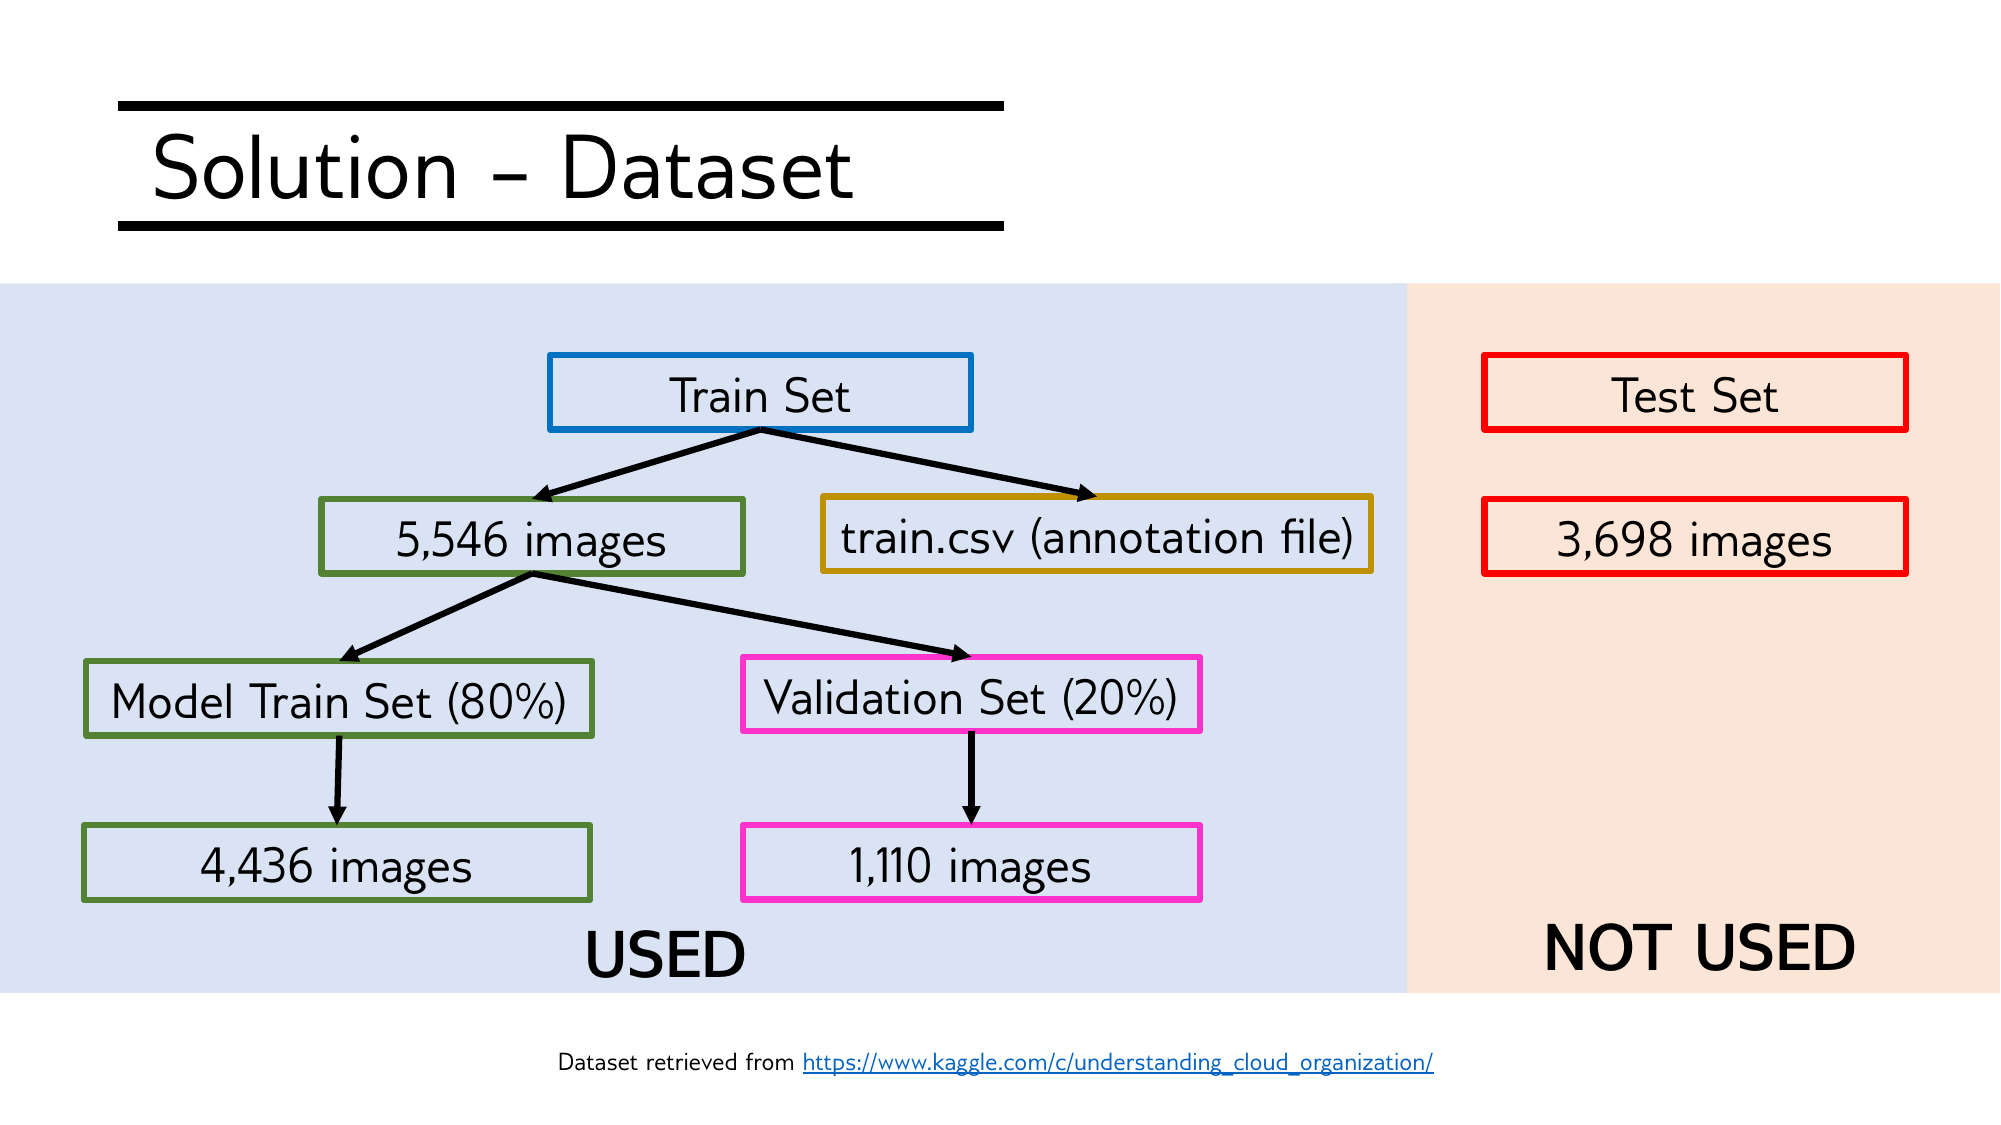

# Solution – Dataset

Train Set
Test Set
train.csv (annotation file)
5,546 images
3,698 images
Validation Set (20%)
Model Train Set (80%)
1,110 images
4,436 images
NOT USED
USED
Dataset retrieved from https://www.kaggle.com/c/understanding_cloud_organization/